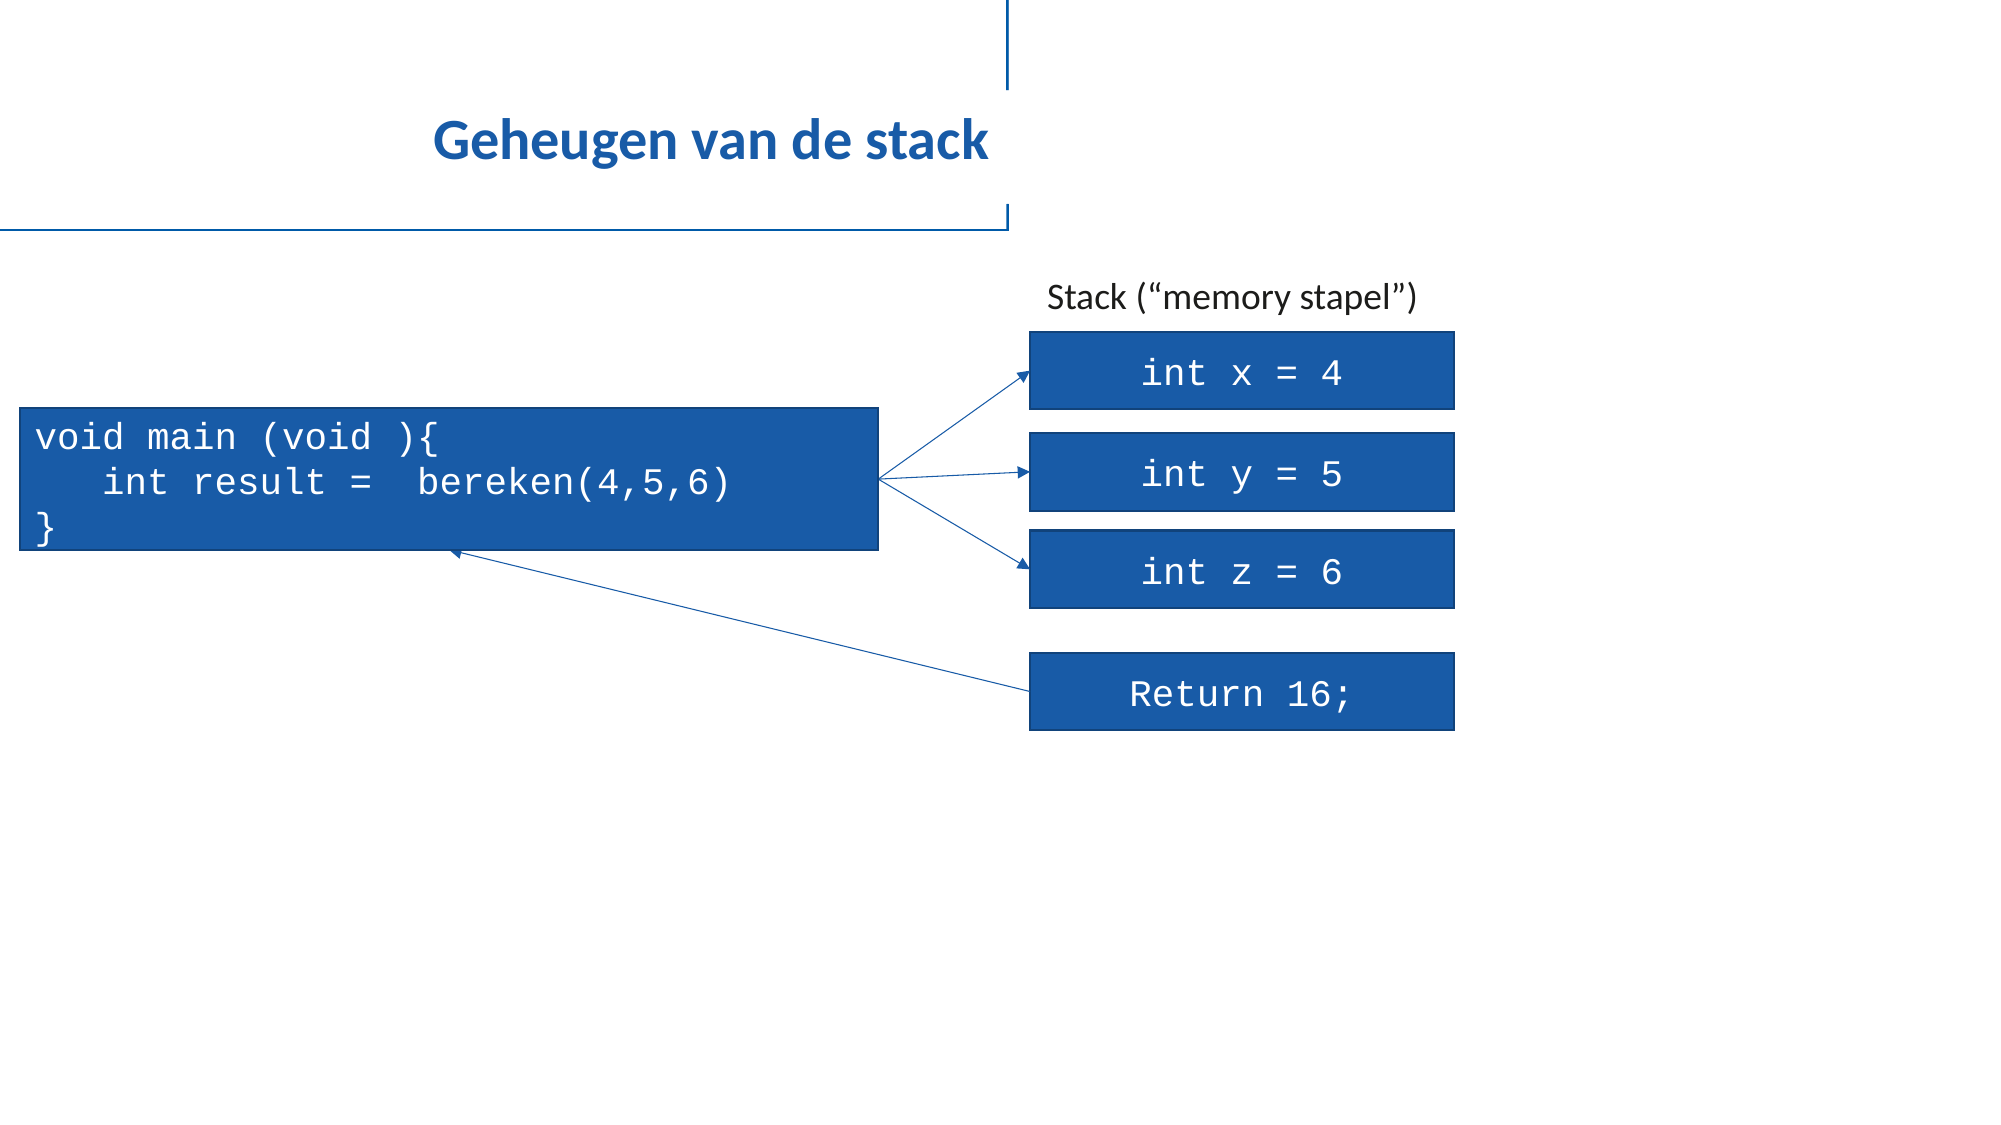

# Geheugen van de stack
Stack (“memory stapel”)
int x = 4
void main (void ){
   int result =  bereken(4,5,6)
}
int y = 5
int z = 6
Return 16;